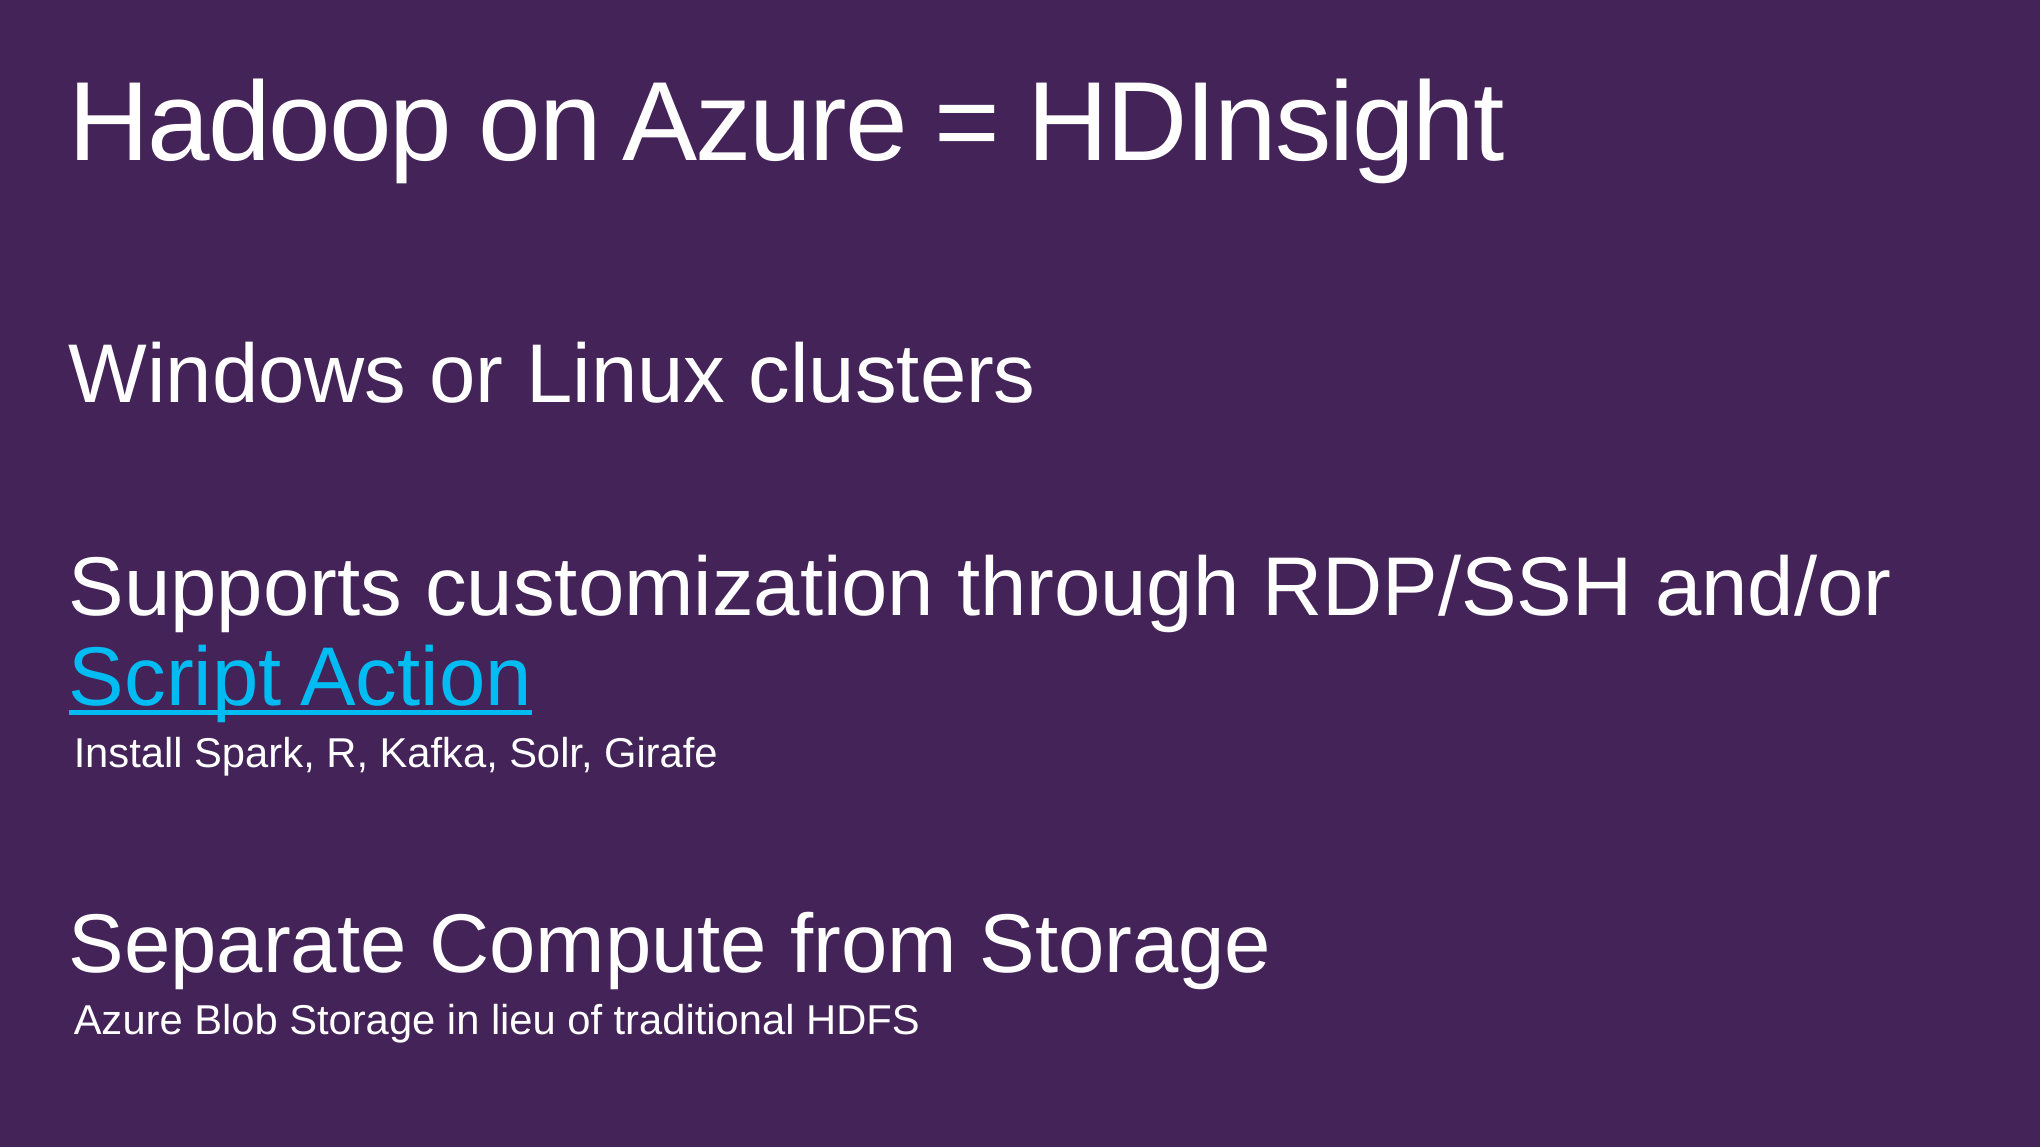

# Hadoop on Azure = HDInsight

Windows or Linux clusters

Supports customization through RDP/SSH and/or Script Action
Install Spark, R, Kafka, Solr, Girafe

Separate Compute from Storage
Azure Blob Storage in lieu of traditional HDFS